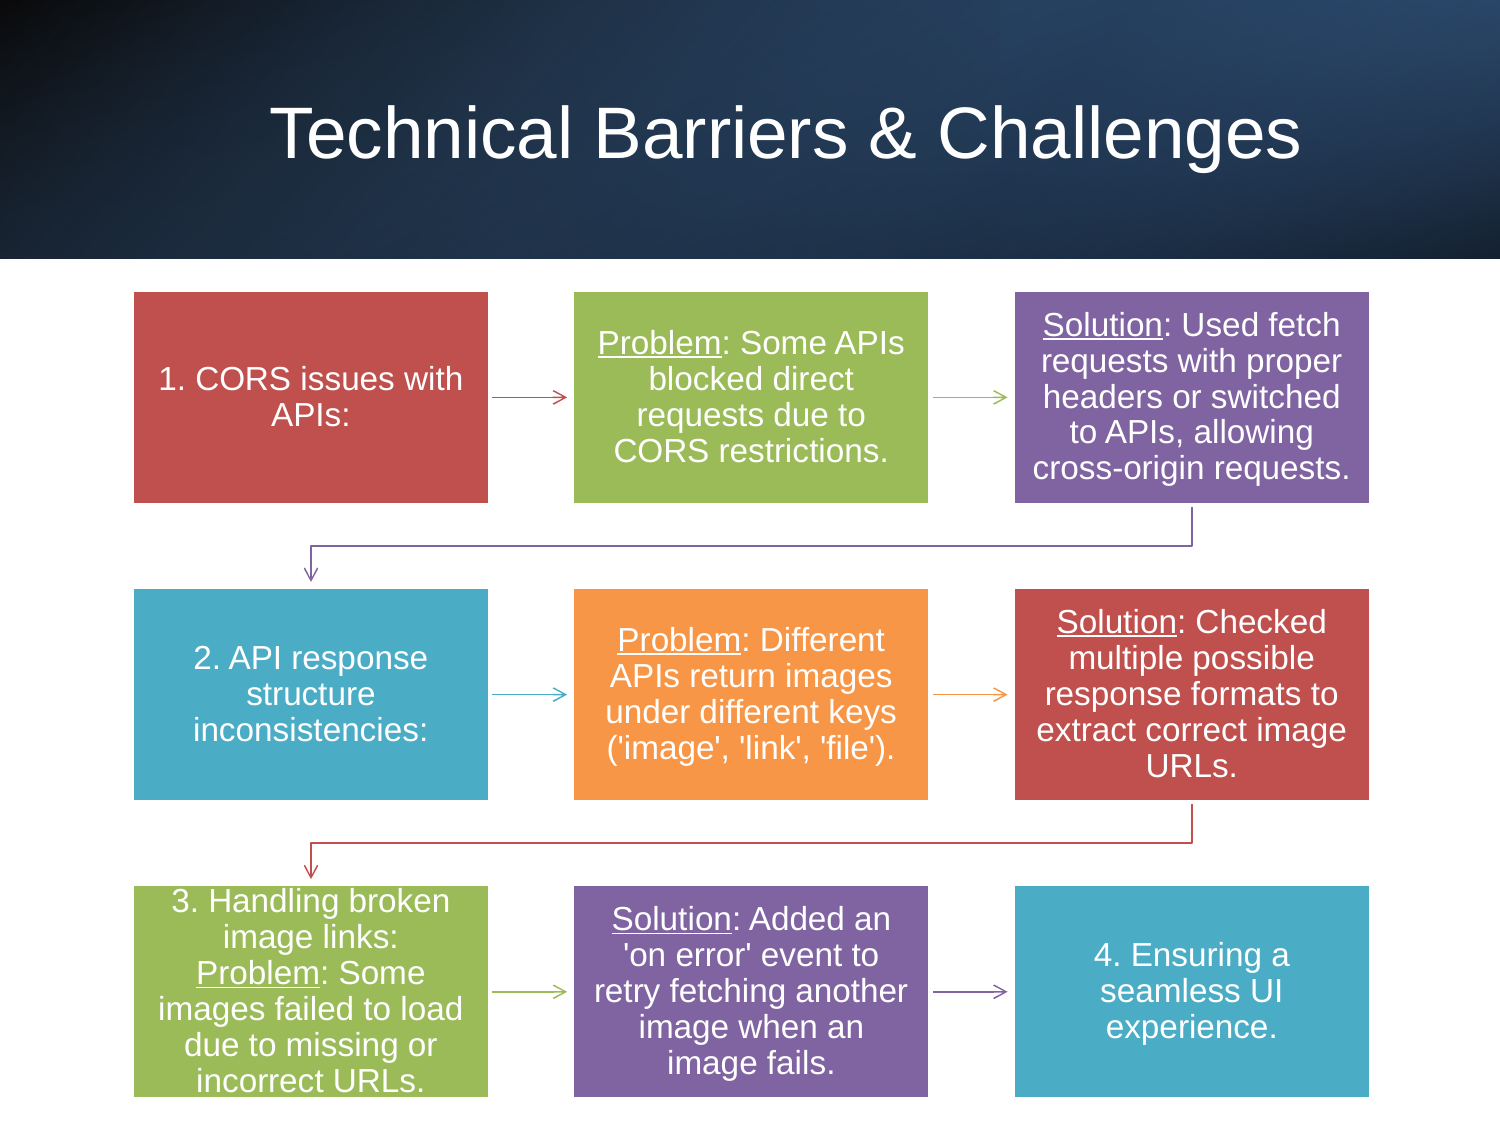

# Technical Barriers & Challenges

1. CORS issues with APIs:

Problem: Some APIs blocked direct requests due to CORS restrictions.

Solution: Used fetch requests with proper headers or switched to APIs, allowing cross-origin requests.

2. API response structure inconsistencies:

Problem: Different APIs return images under different keys ('image', 'link', 'file').

Solution: Checked multiple possible response formats to extract correct image URLs.

3. Handling broken image links:
Problem: Some images failed to load due to missing or incorrect URLs.

Solution: Added an 'on error' event to retry fetching another image when an image fails.
4. Ensuring a seamless UI experience.